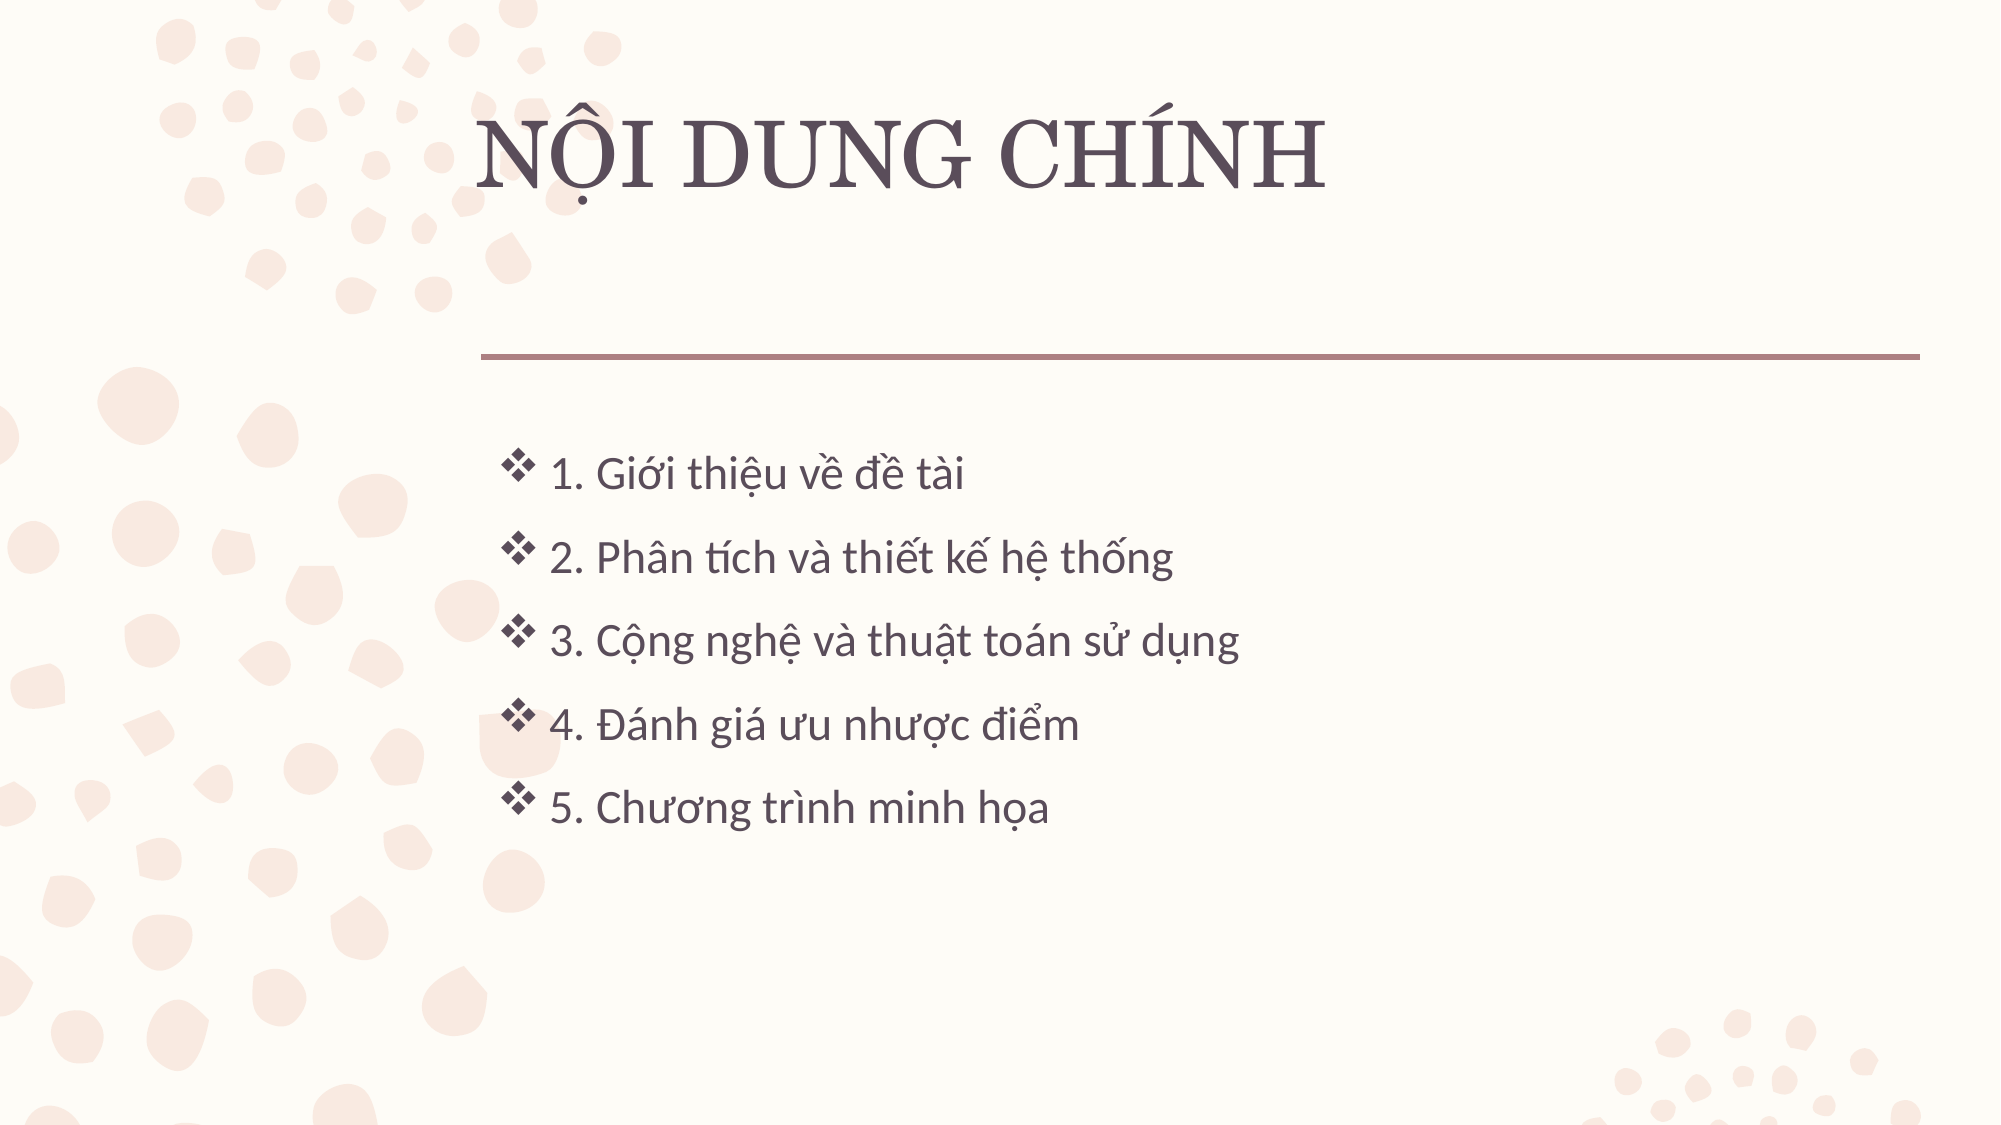

# NỘI DUNG CHÍNH
1. Giới thiệu về đề tài
2. Phân tích và thiết kế hệ thống
3. Cộng nghệ và thuật toán sử dụng
4. Đánh giá ưu nhược điểm
5. Chương trình minh họa